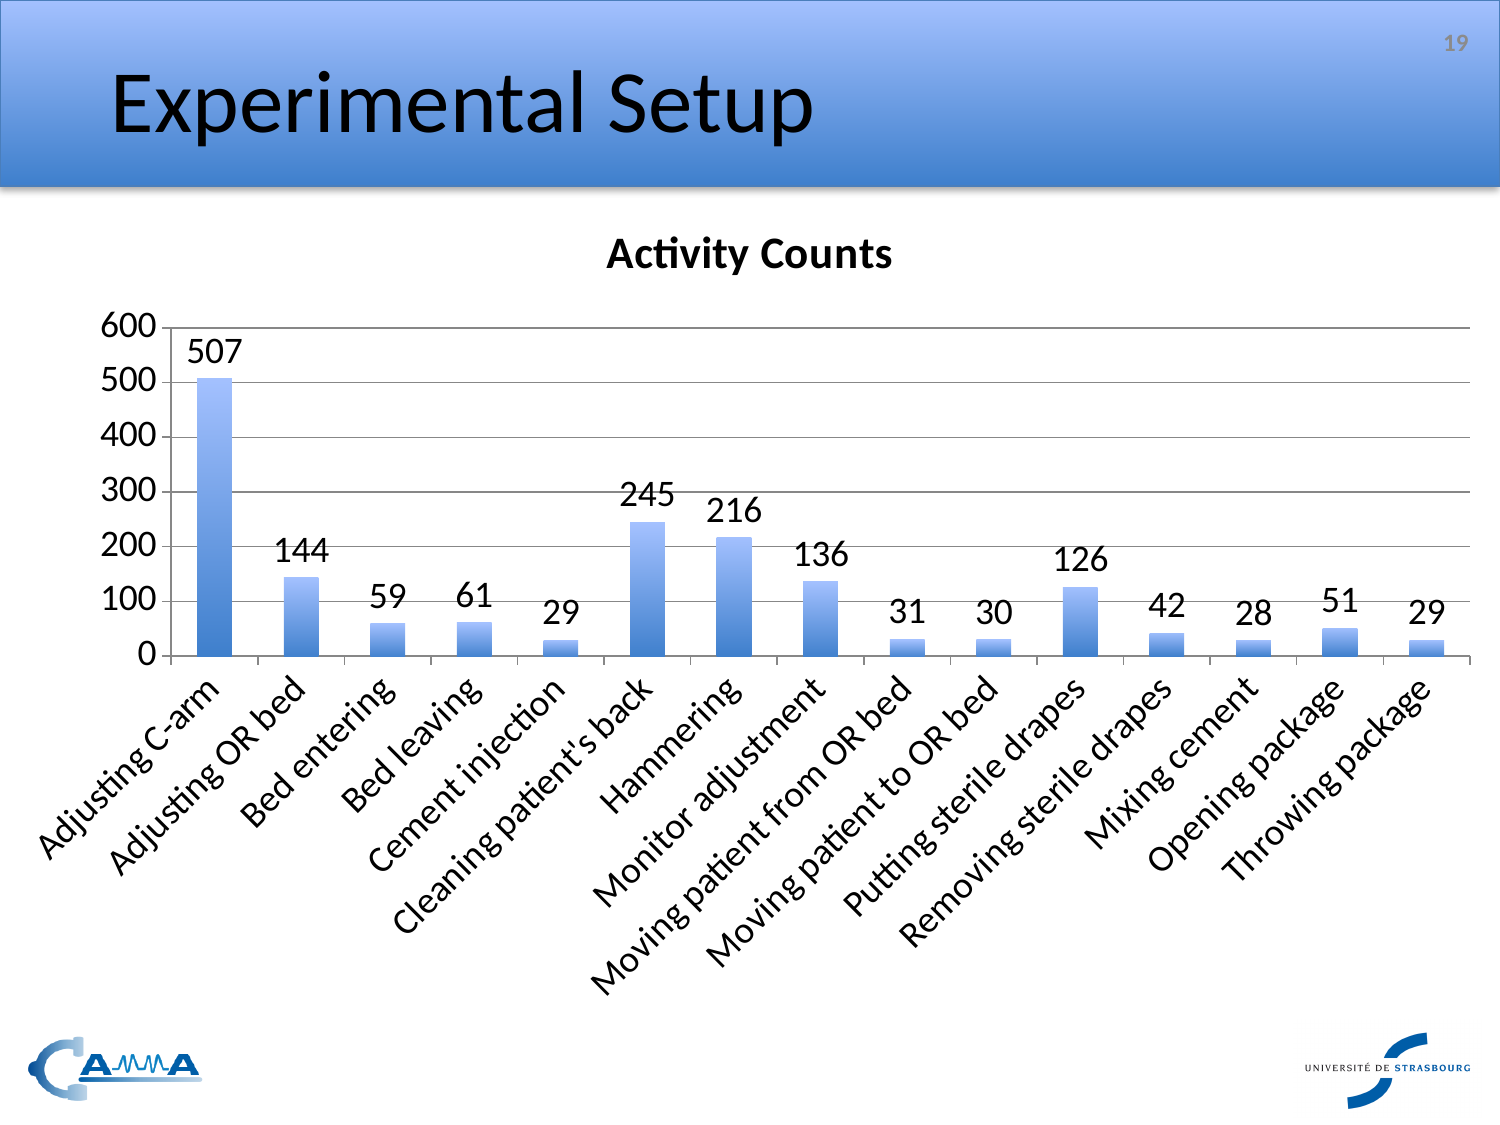

19
# Experimental Setup

### Chart: Activity Counts

| Category | Action Counts |
|---|---|
| Adjusting C-arm | 507.0 |
| Adjusting OR bed | 144.0 |
| Bed entering | 59.0 |
| Bed leaving | 61.0 |
| Cement injection | 29.0 |
| Cleaning patient's back | 245.0 |
| Hammering | 216.0 |
| Monitor adjustment | 136.0 |
| Moving patient from OR bed | 31.0 |
| Moving patient to OR bed | 30.0 |
| Putting sterile drapes | 126.0 |
| Removing sterile drapes | 42.0 |
| Mixing cement | 28.0 |
| Opening package | 51.0 |
| Throwing package | 29.0 |